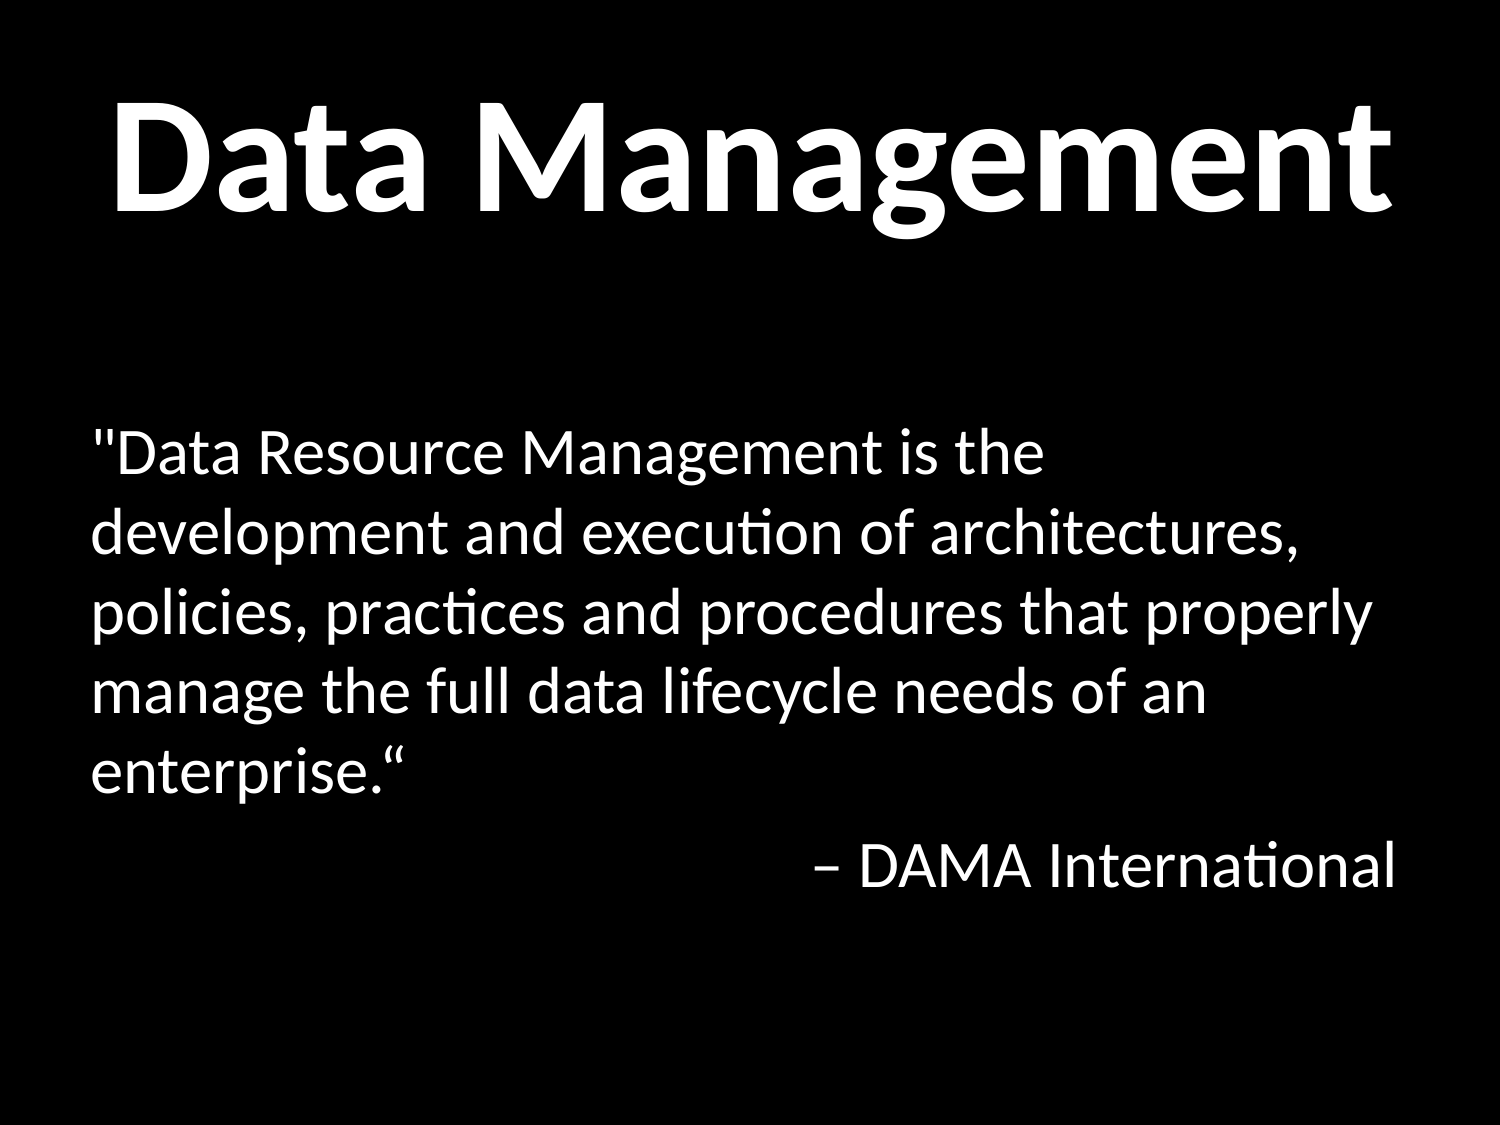

Data Management
"Data Resource Management is the development and execution of architectures, policies, practices and procedures that properly manage the full data lifecycle needs of an enterprise.“
				        – DAMA International